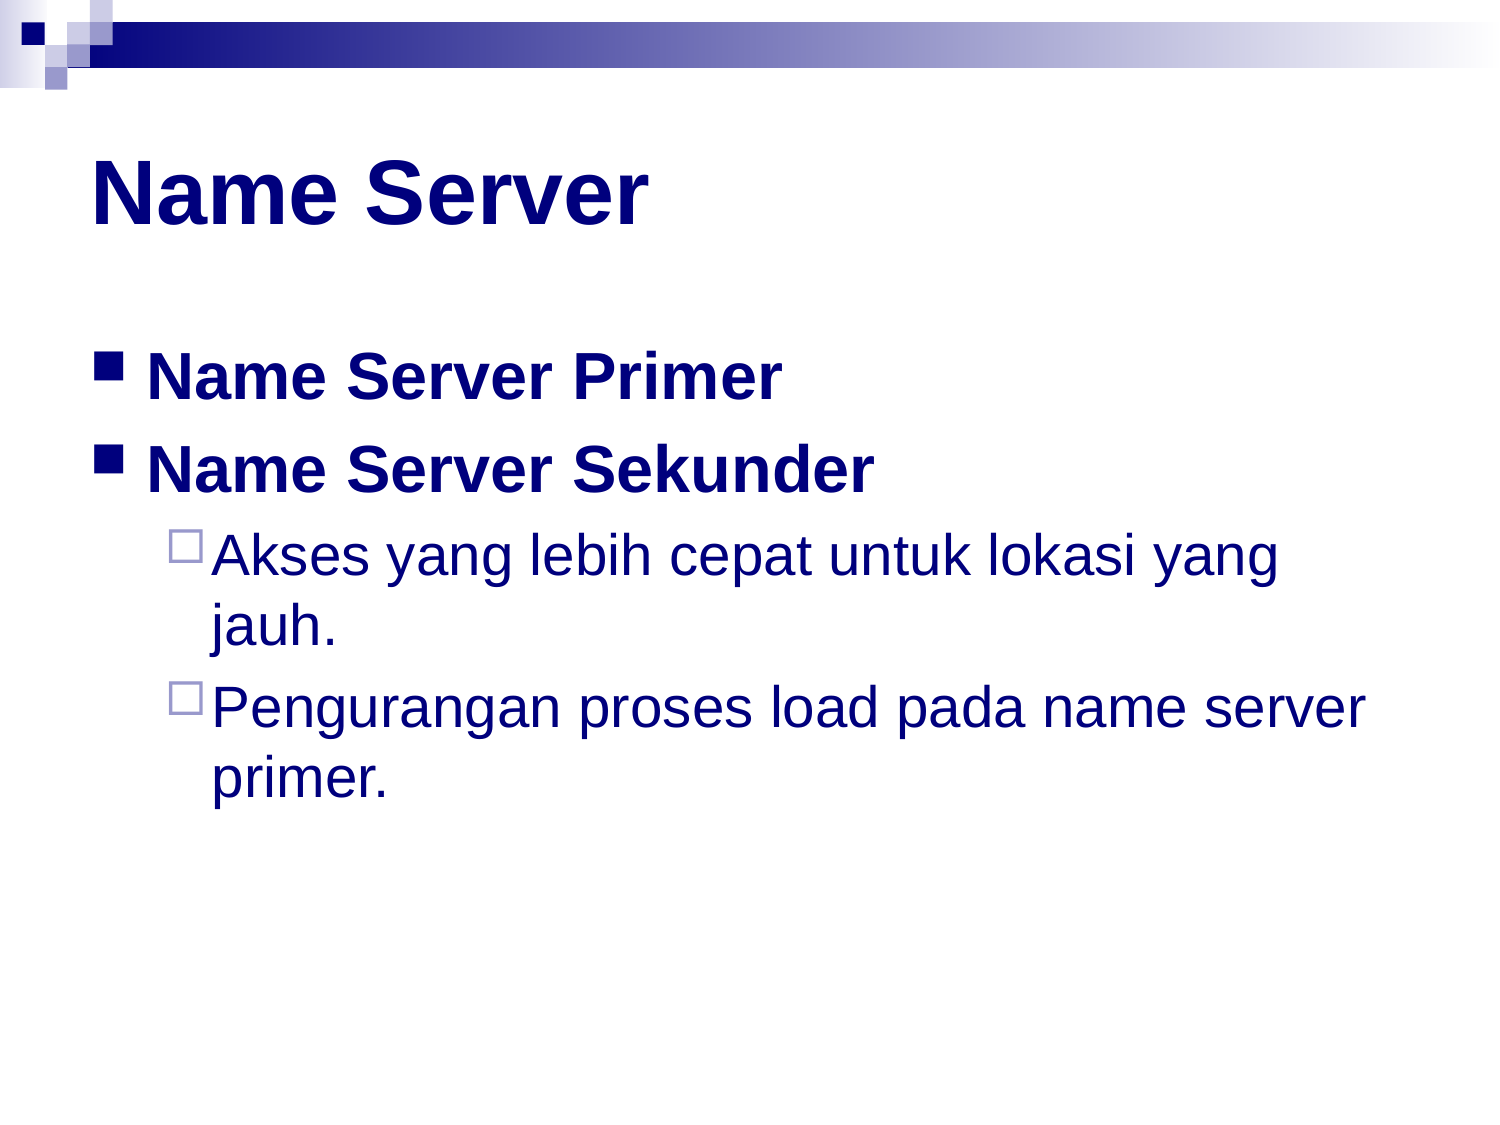

# Name Server
Name Server Primer
Name Server Sekunder
Akses yang lebih cepat untuk lokasi yang jauh.
Pengurangan proses load pada name server primer.